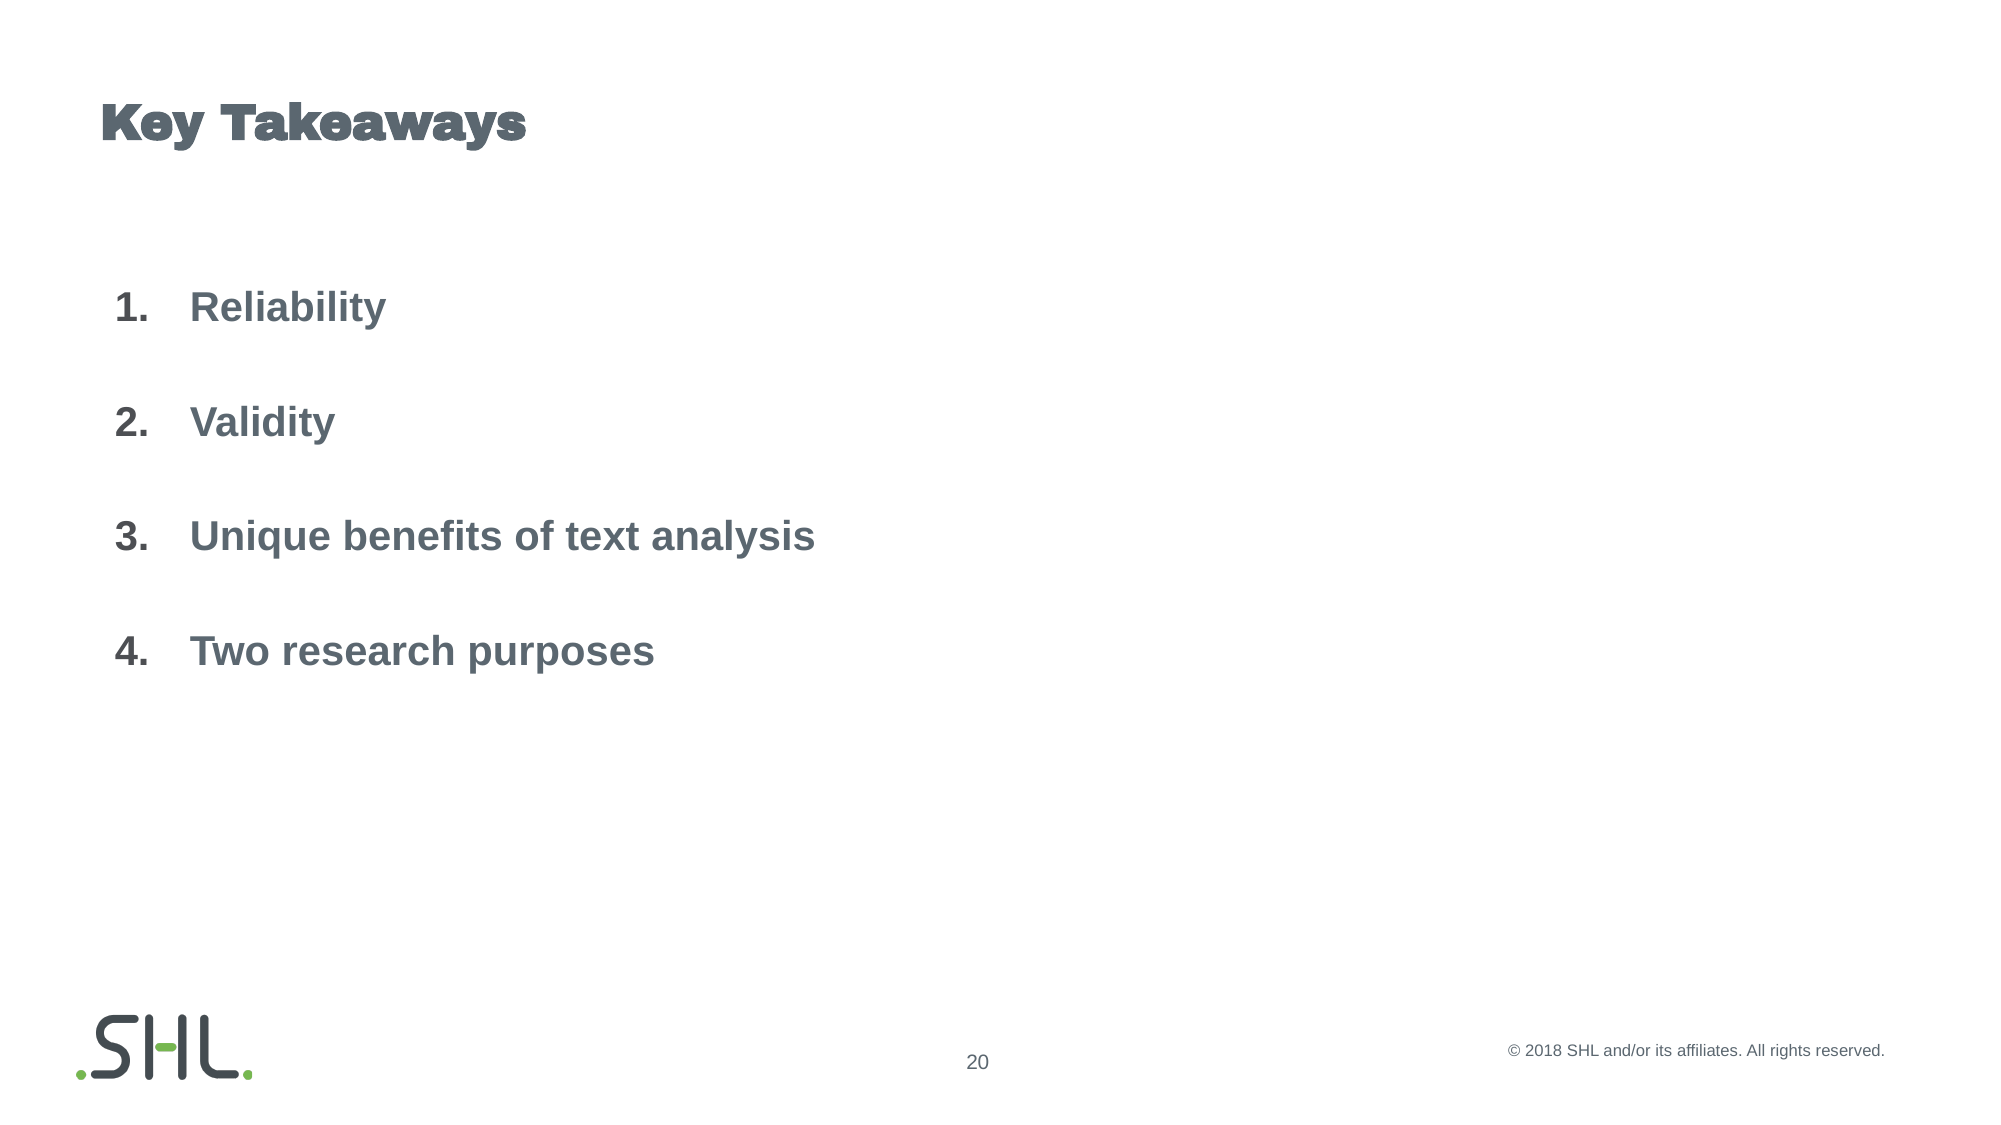

# Key Takeaways
Reliability
Validity
Unique benefits of text analysis
Two research purposes
© 2018 SHL and/or its affiliates. All rights reserved.